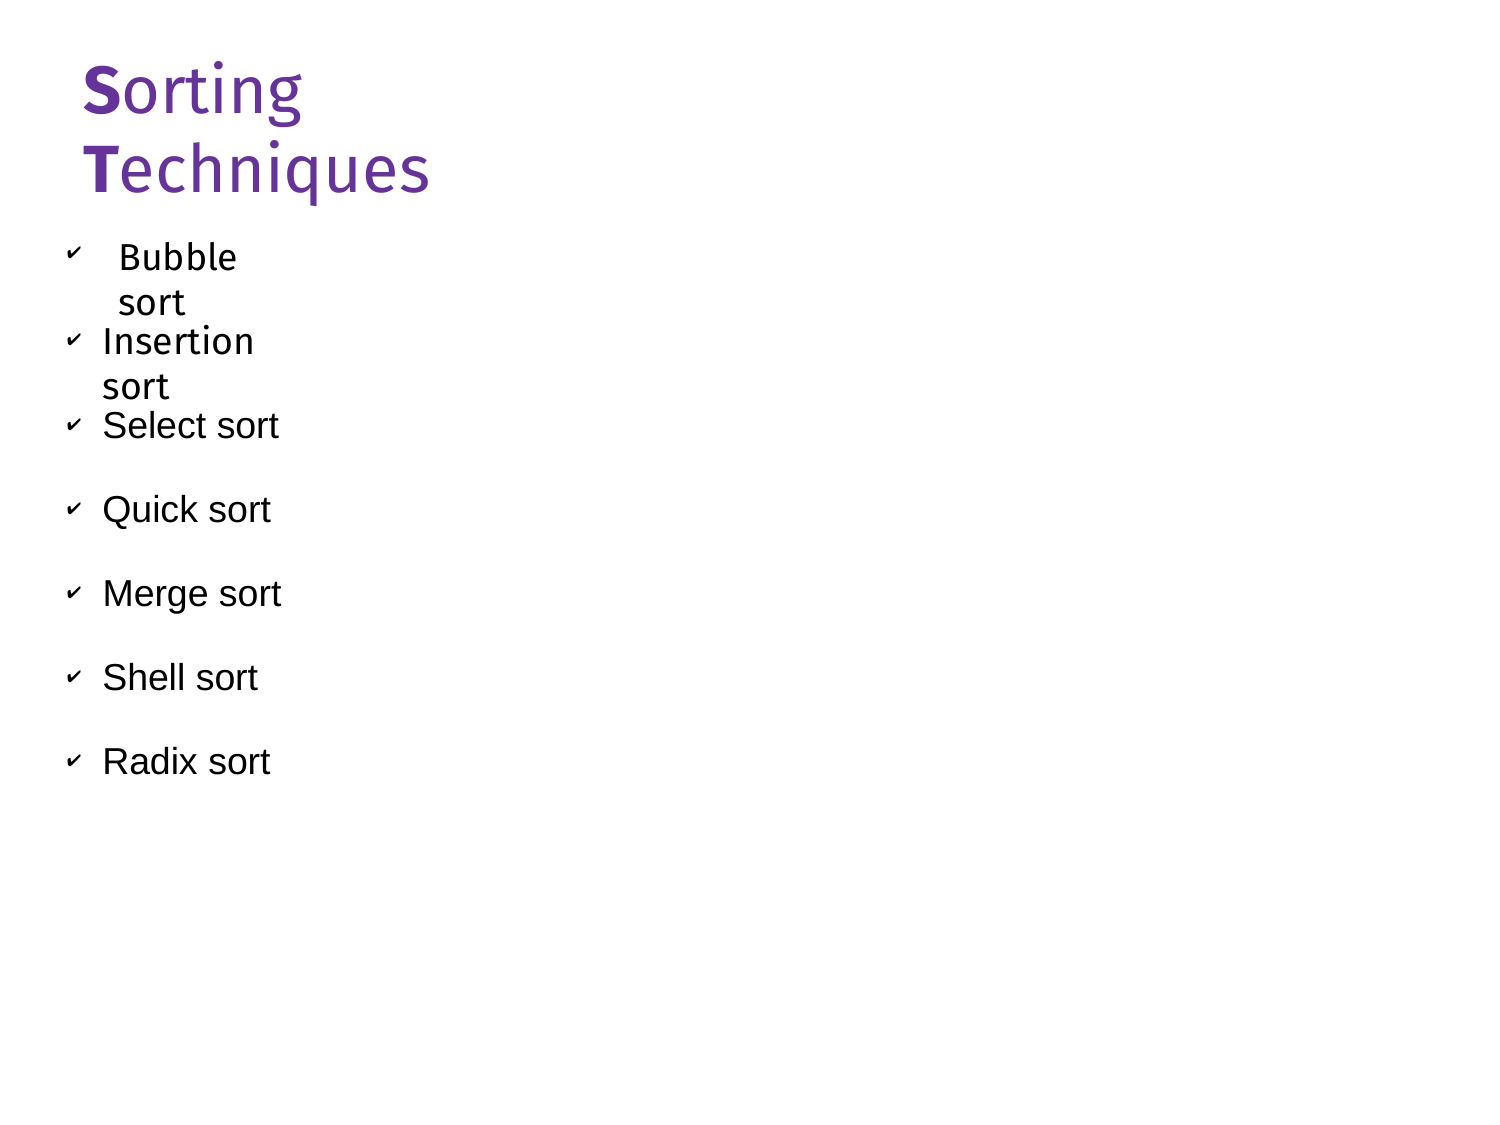

# Sorting Techniques
Bubble sort
✔
Insertion sort
✔
Select sort
✔
Quick sort
✔
Merge sort
✔
Shell sort
✔
Radix sort
✔